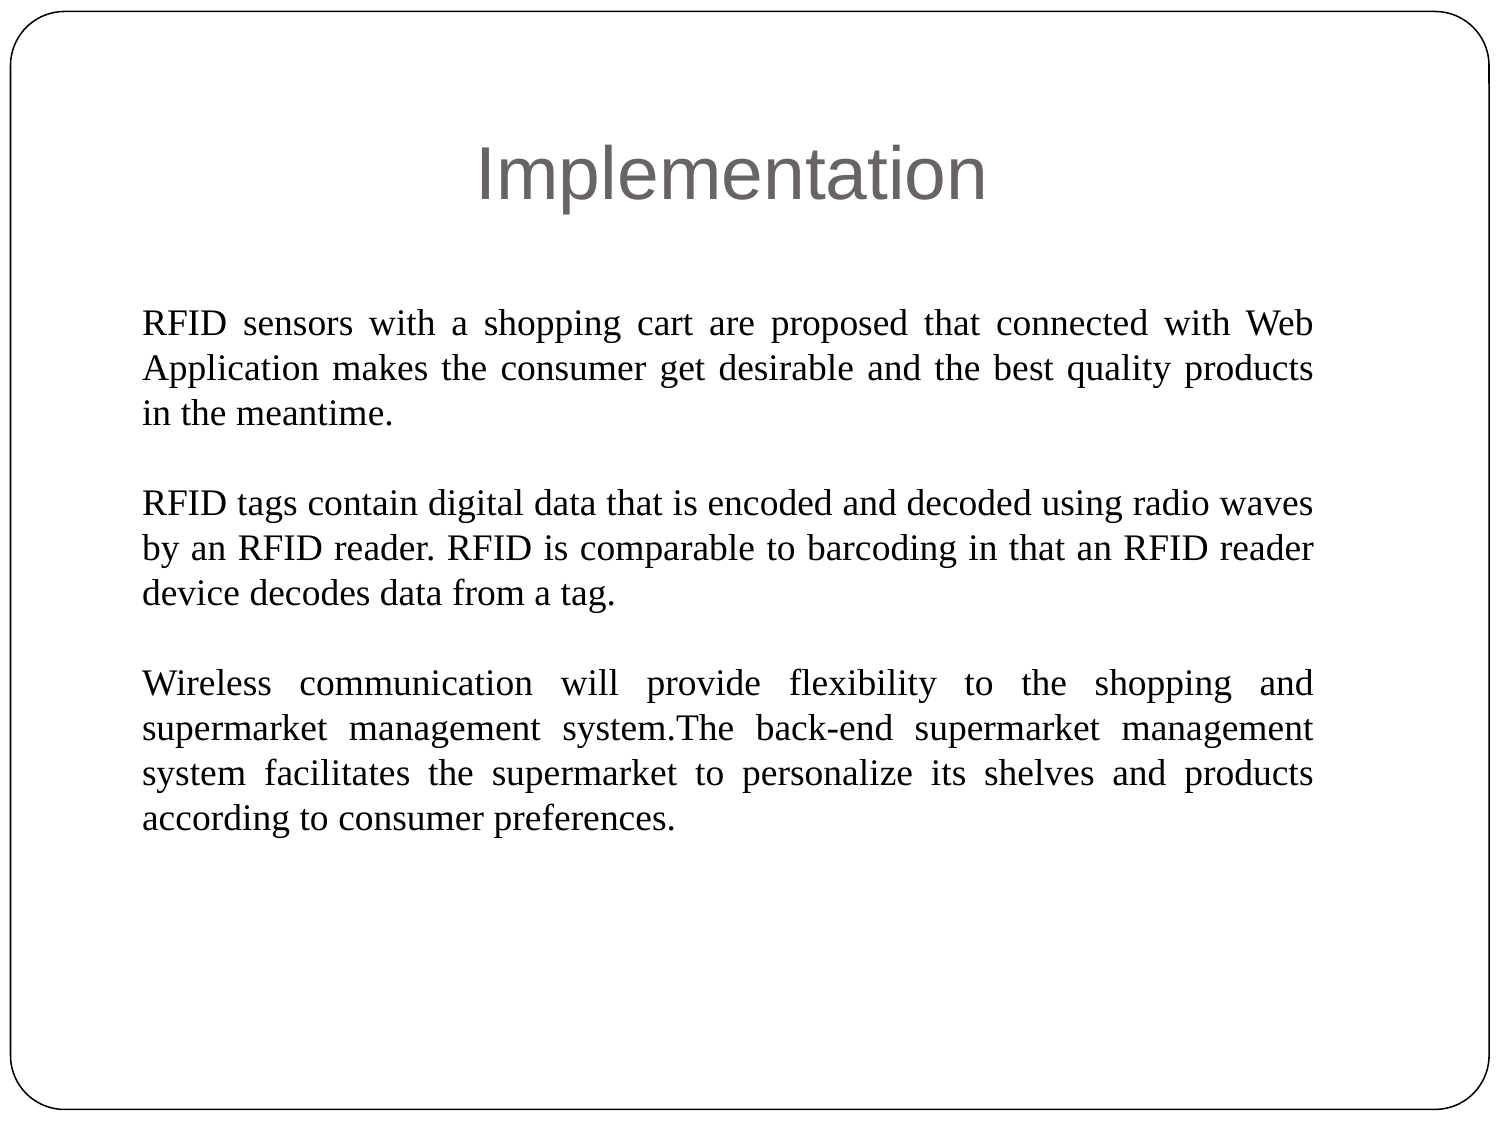

Implementation

RFID sensors with a shopping cart are proposed that connected with Web Application makes the consumer get desirable and the best quality products in the meantime.

RFID tags contain digital data that is encoded and decoded using radio waves by an RFID reader. RFID is comparable to barcoding in that an RFID reader device decodes data from a tag.

Wireless communication will provide flexibility to the shopping and supermarket management system.The back-end supermarket management system facilitates the supermarket to personalize its shelves and products according to consumer preferences.

1